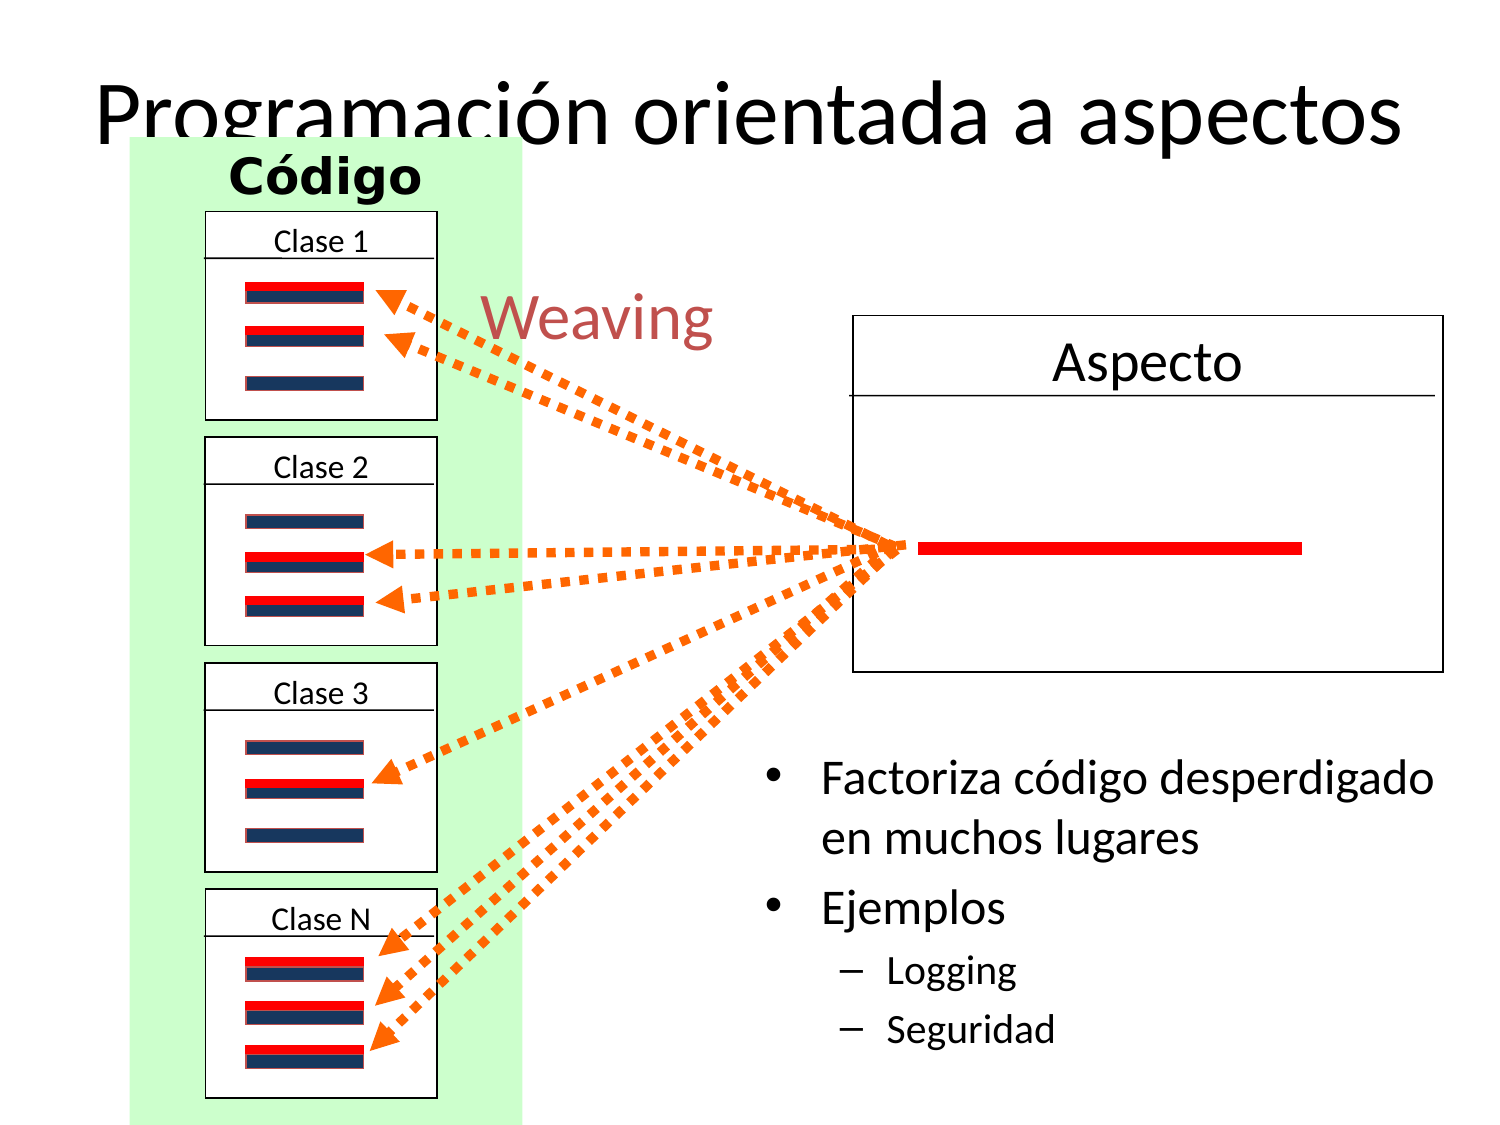

# Programación orientada a aspectos

Código
Clase 1

Weaving

Aspecto

Clase 2

Clase 3

Factoriza código desperdigado en muchos lugares
Ejemplos
Logging
Seguridad

Clase N